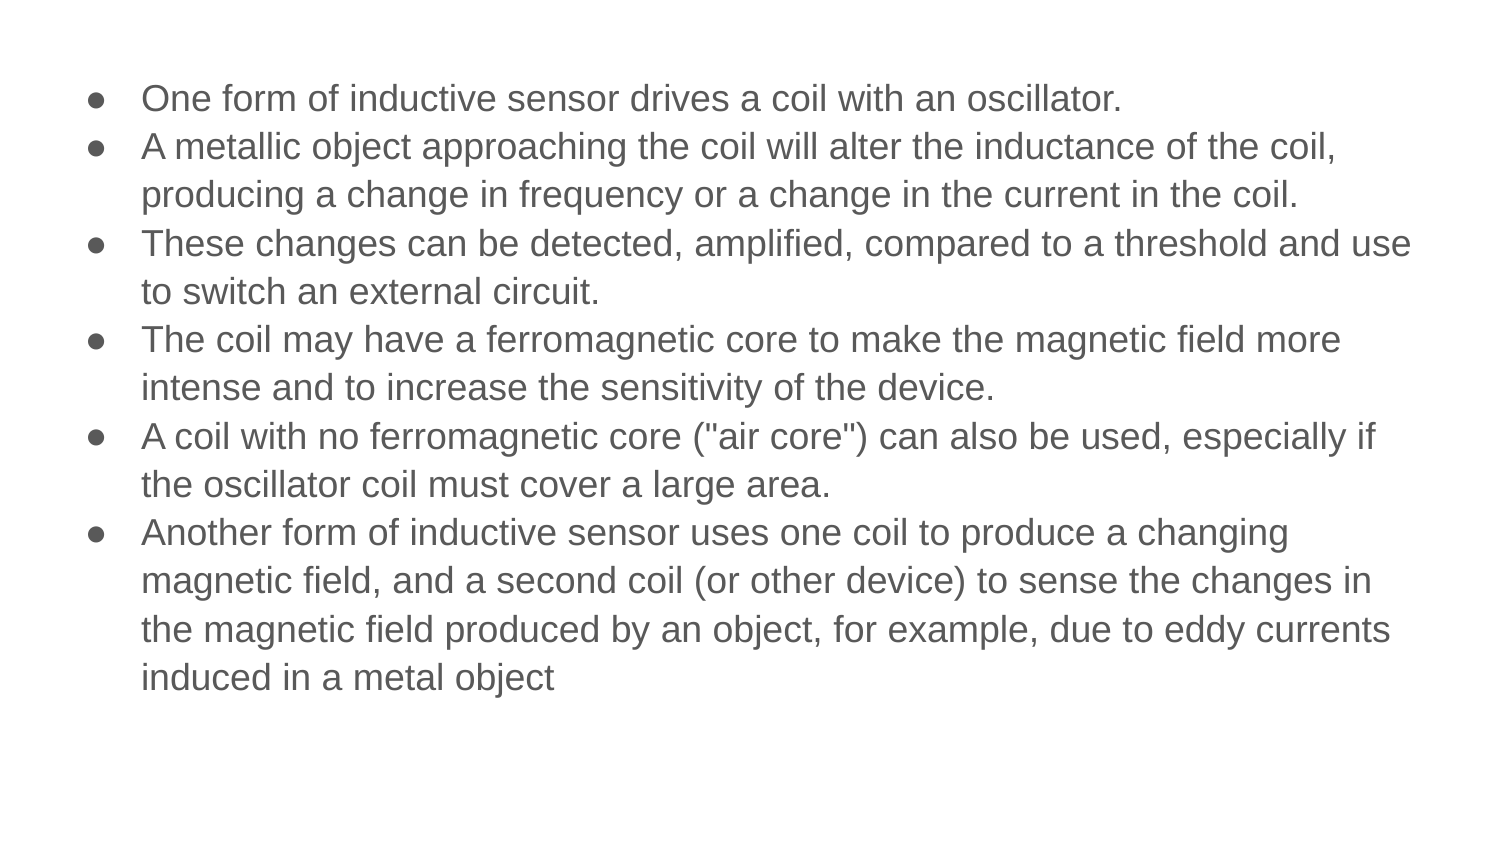

One form of inductive sensor drives a coil with an oscillator.
A metallic object approaching the coil will alter the inductance of the coil, producing a change in frequency or a change in the current in the coil.
These changes can be detected, amplified, compared to a threshold and use to switch an external circuit.
The coil may have a ferromagnetic core to make the magnetic field more intense and to increase the sensitivity of the device.
A coil with no ferromagnetic core ("air core") can also be used, especially if the oscillator coil must cover a large area.
Another form of inductive sensor uses one coil to produce a changing magnetic field, and a second coil (or other device) to sense the changes in the magnetic field produced by an object, for example, due to eddy currents induced in a metal object